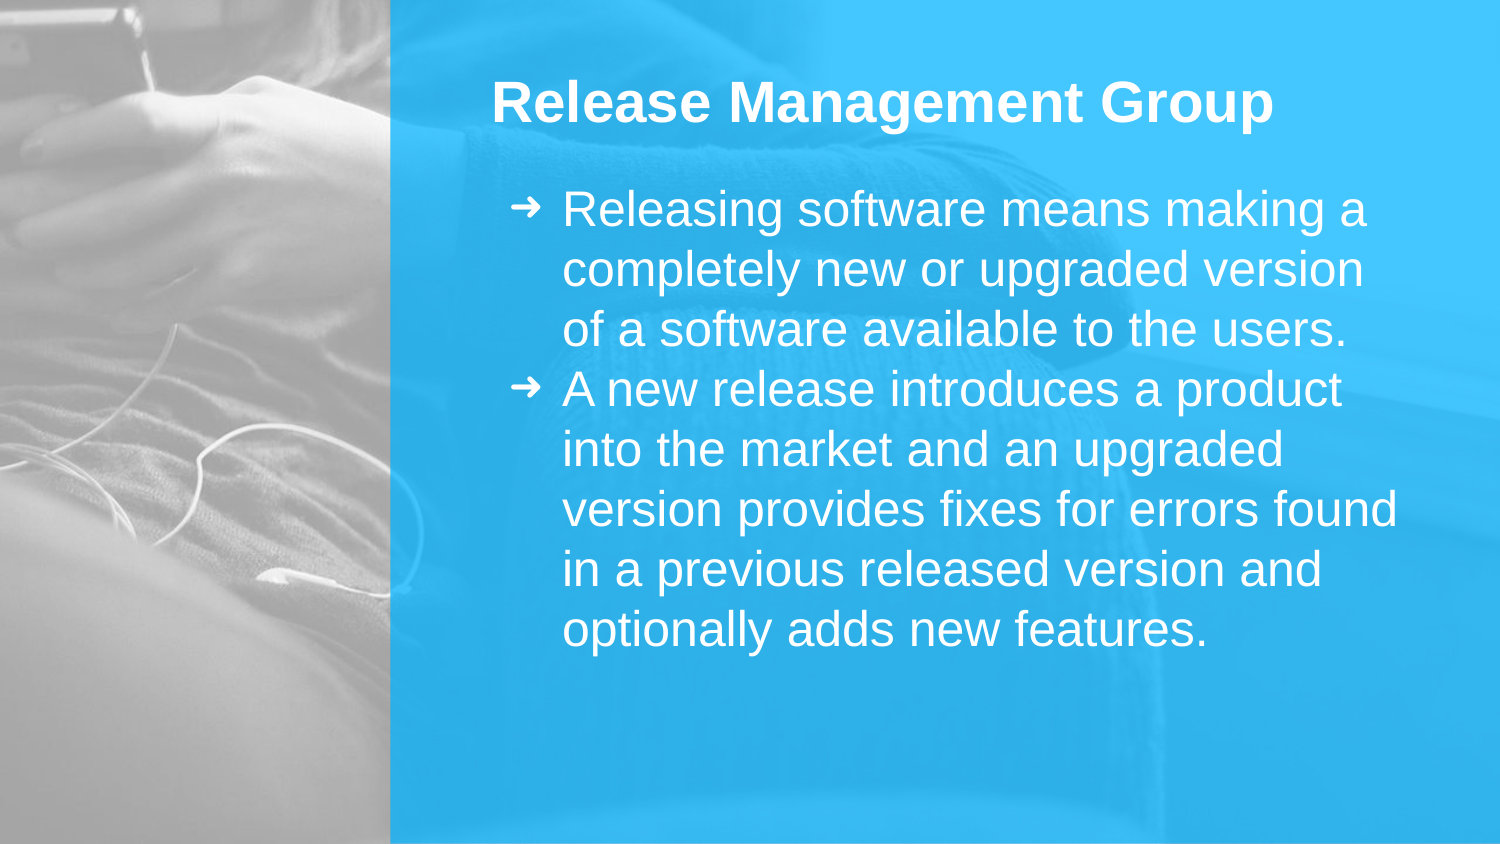

# Release Management Group
Releasing software means making a completely new or upgraded version of a software available to the users.
A new release introduces a product into the market and an upgraded version provides fixes for errors found in a previous released version and optionally adds new features.